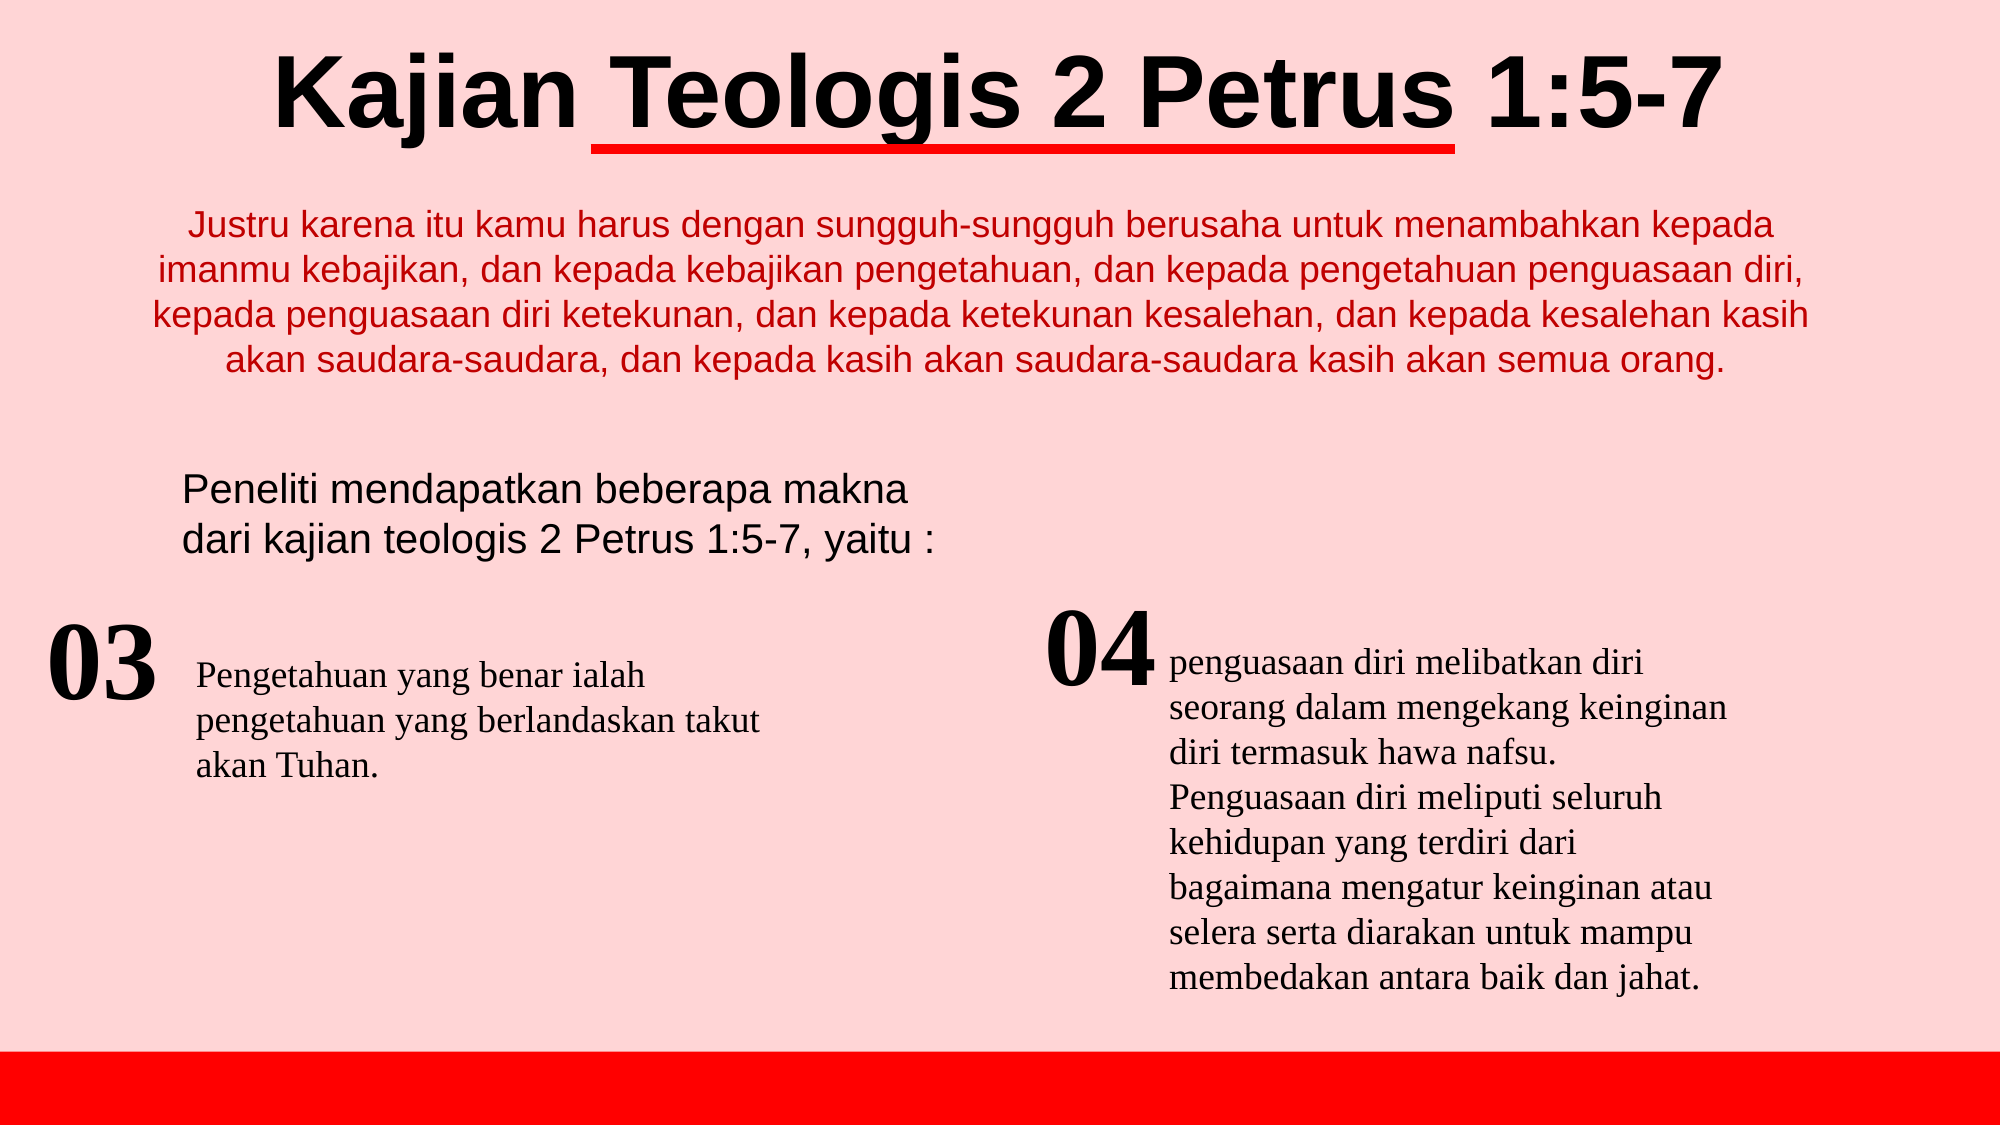

Kajian Teologis 2 Petrus 1:5-7
Justru karena itu kamu harus dengan sungguh-sungguh berusaha untuk menambahkan kepada imanmu kebajikan, dan kepada kebajikan pengetahuan, dan kepada pengetahuan penguasaan diri, kepada penguasaan diri ketekunan, dan kepada ketekunan kesalehan, dan kepada kesalehan kasih akan saudara-saudara, dan kepada kasih akan saudara-saudara kasih akan semua orang.
Peneliti mendapatkan beberapa makna dari kajian teologis 2 Petrus 1:5-7, yaitu :
04
03
penguasaan diri melibatkan diri seorang dalam mengekang keinginan diri termasuk hawa nafsu. Penguasaan diri meliputi seluruh kehidupan yang terdiri dari bagaimana mengatur keinginan atau selera serta diarakan untuk mampu membedakan antara baik dan jahat.
Pengetahuan yang benar ialah pengetahuan yang berlandaskan takut akan Tuhan.